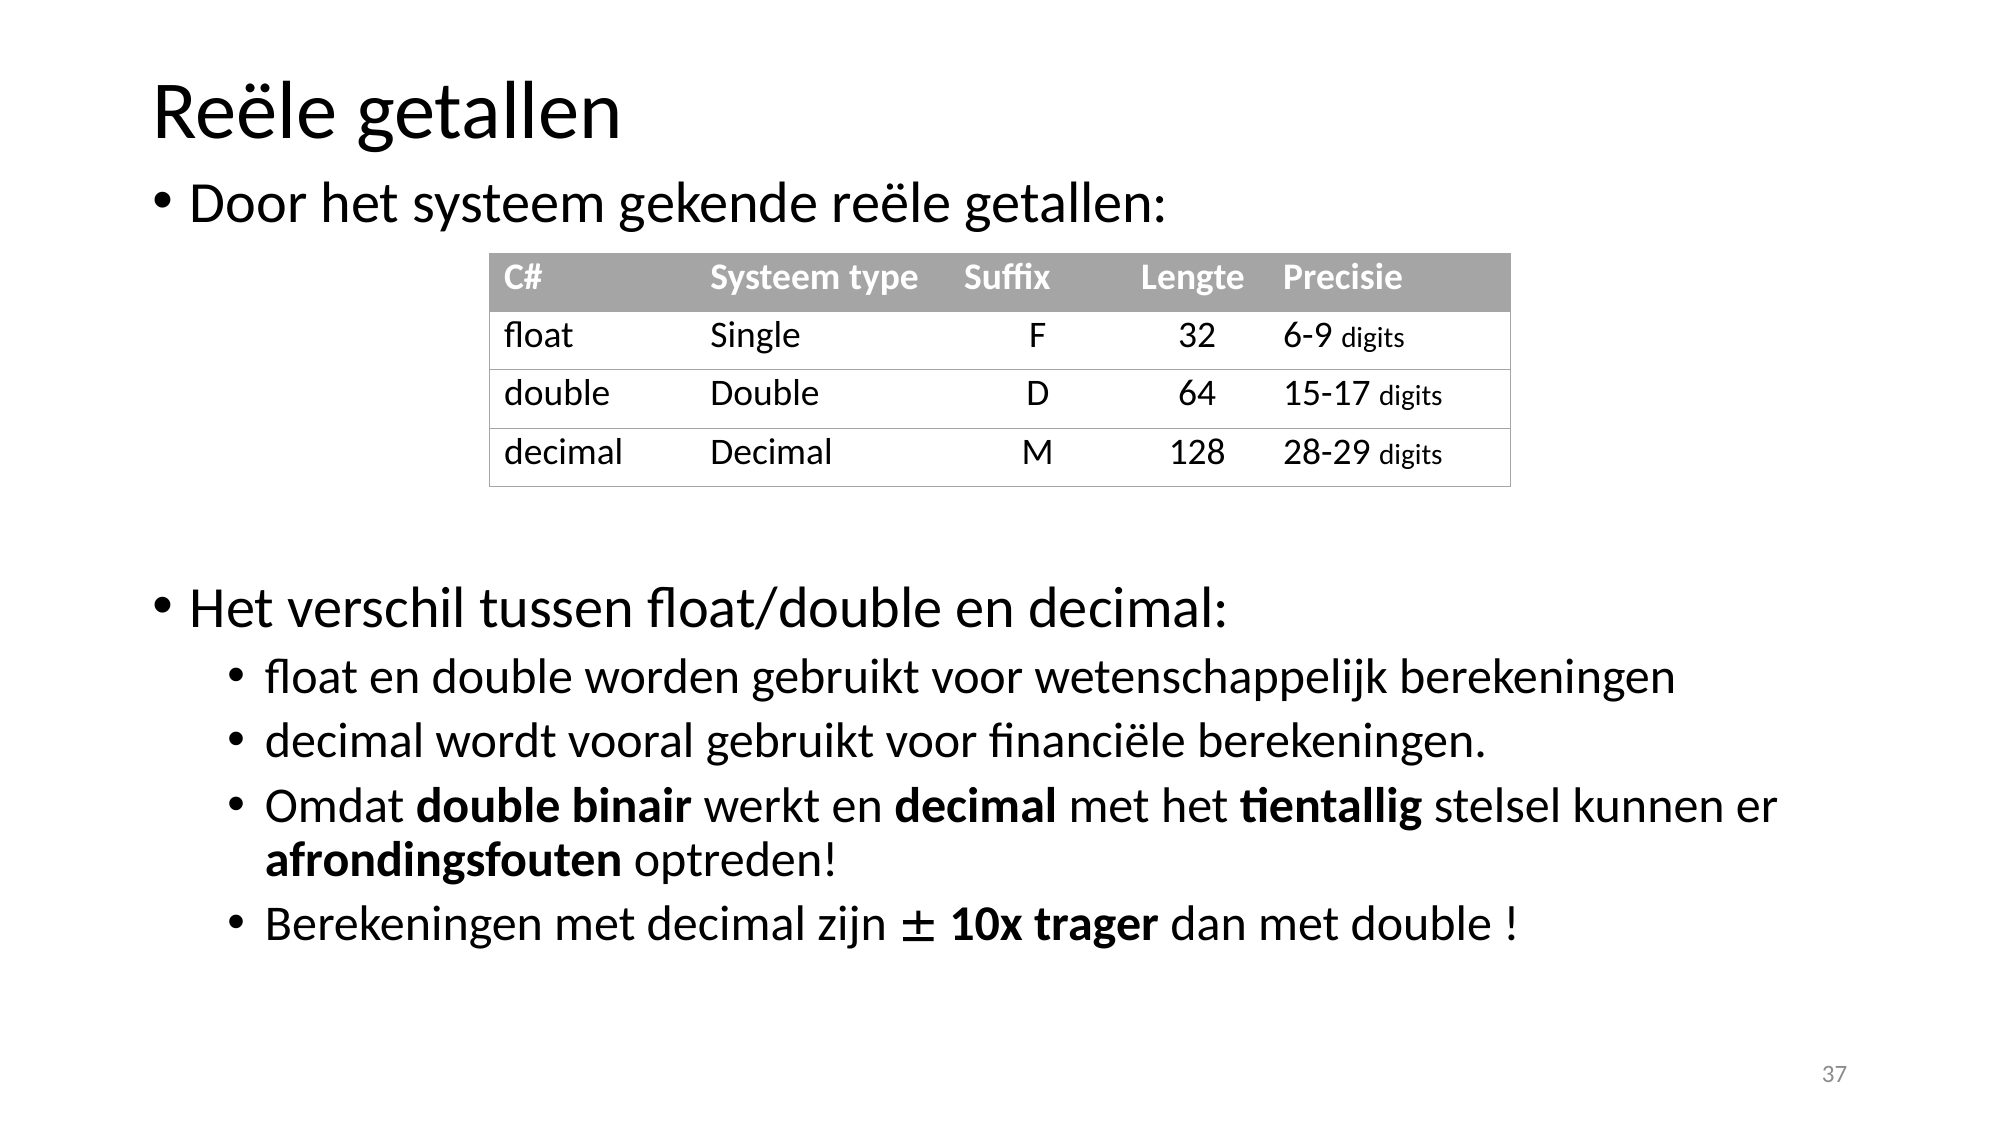

# Reële getallen
Door het systeem gekende reële getallen:

Het verschil tussen float/double en decimal:
float en double worden gebruikt voor wetenschappelijk berekeningen
decimal wordt vooral gebruikt voor financiële berekeningen.
Omdat double binair werkt en decimal met het tientallig stelsel kunnen er  afrondingsfouten optreden!
Berekeningen met decimal zijn ± 10x trager dan met double !
| C# | Systeem type | Suffix | Lengte | Precisie |
| --- | --- | --- | --- | --- |
| float | Single | F | 32 | 6-9 digits |
| double | Double | D | 64 | 15-17 digits |
| decimal | Decimal | M | 128 | 28-29 digits |
37